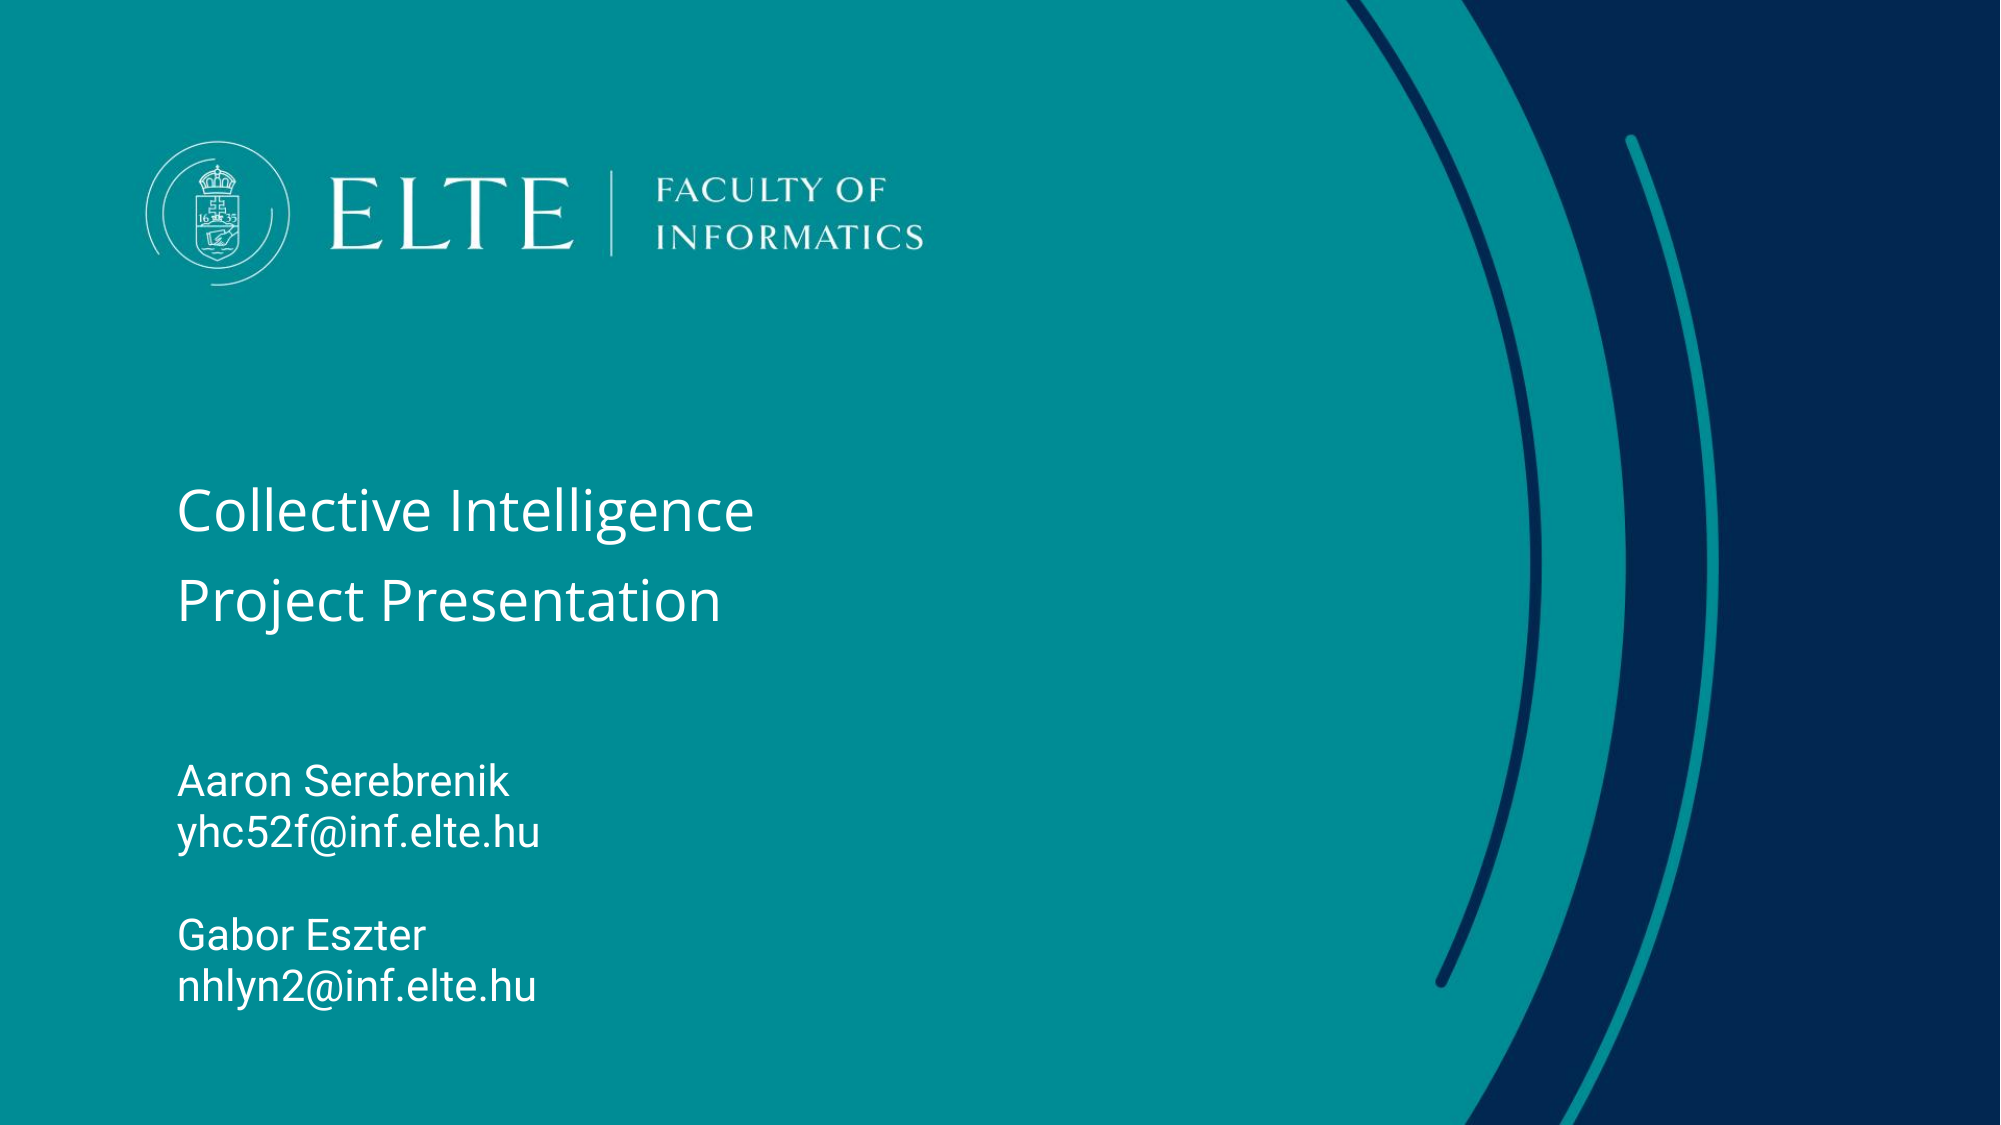

# Collective Intelligence
Project Presentation
Aaron Serebrenik
yhc52f@inf.elte.hu

Gabor Eszter
nhlyn2@inf.elte.hu